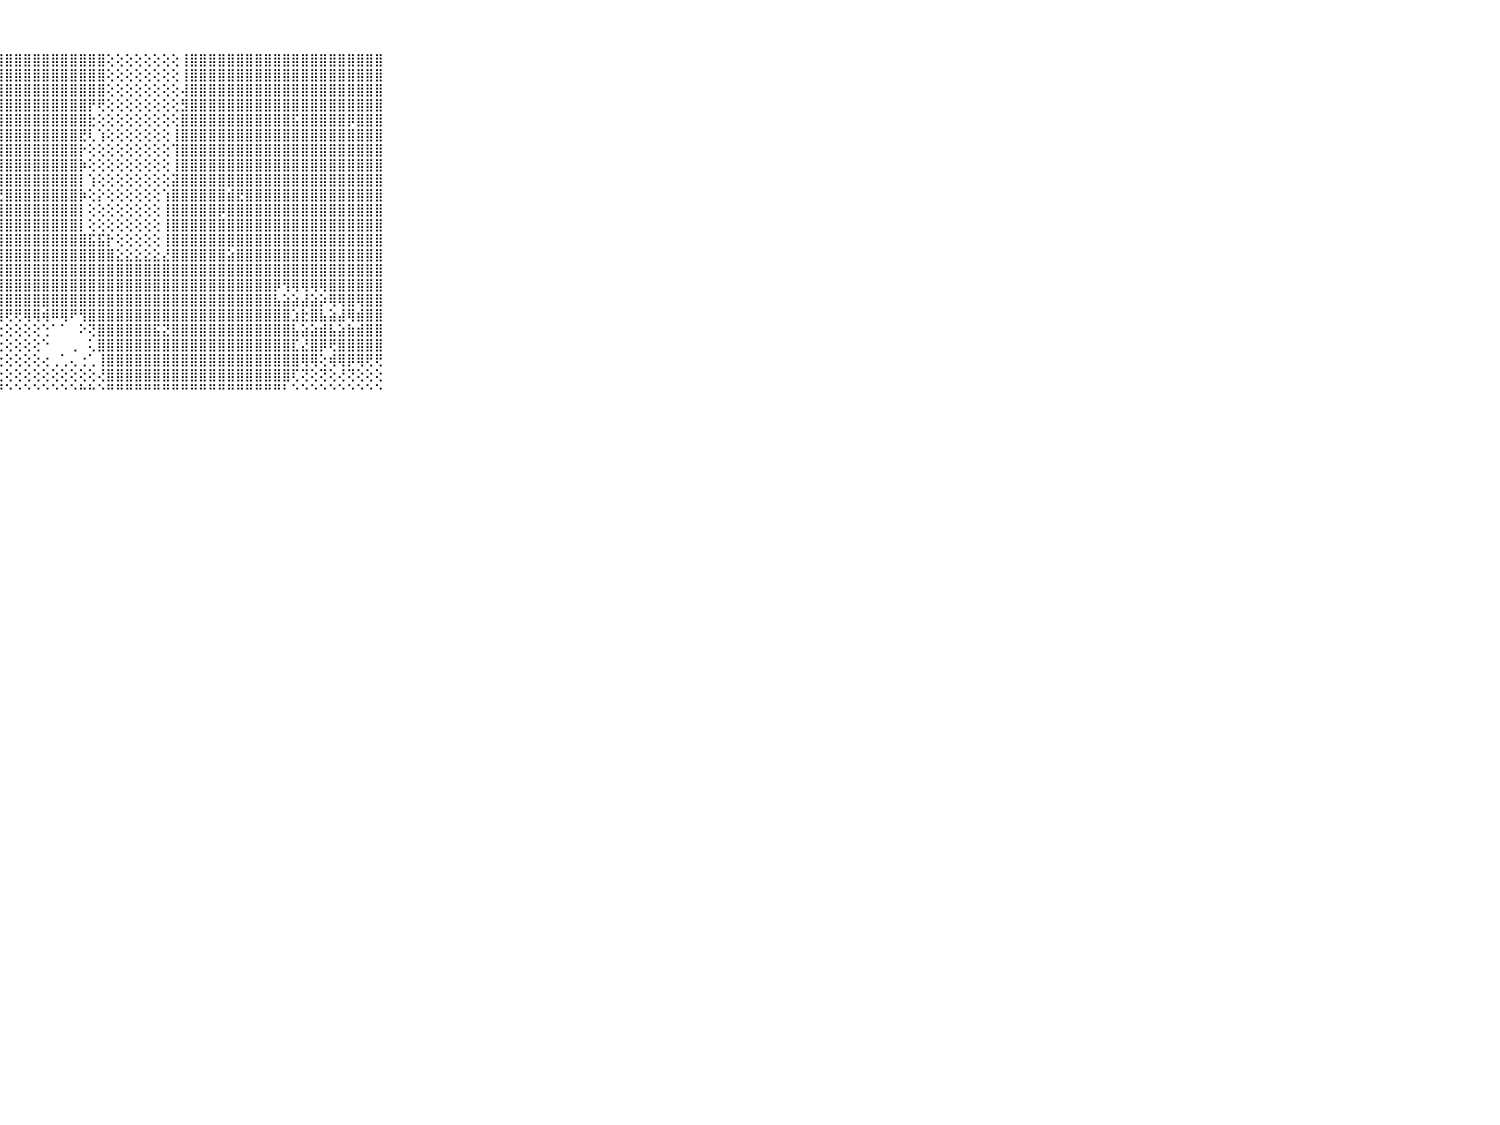

⠀⠀⠀⠀⠀⠀⠀⠀⠀⠀⠀⢸⣿⣿⣿⣿⣿⣿⣿⣿⣿⣿⣿⣿⣿⣿⣿⣿⣿⣿⣿⣿⣿⣿⣿⣿⣿⣿⣿⢕⢕⢕⢕⢕⢕⢕⢕⢸⣿⣿⣿⣿⣿⣿⣿⣿⣿⣿⣿⣿⣿⣿⣿⣿⣿⣿⣿⣿⣿⠀⠀⠀⠀⠀⠀⠀⠀⠀⠀⠀⠀
⠀⠀⠀⠀⠀⠀⠀⠀⠀⠀⠀⢸⣿⣿⣿⣿⣿⣿⣿⣿⣿⣿⣿⣿⣿⣿⣿⣿⣿⣿⣿⣿⣿⣿⣿⣿⣿⣿⣿⢕⢕⢕⢕⢕⢕⢕⢕⢸⣿⣿⣿⣿⣿⣿⣿⣿⣿⣿⣿⣿⣿⣿⣿⣿⣿⣿⣿⣿⣿⠀⠀⠀⠀⠀⠀⠀⠀⠀⠀⠀⠀
⠀⠀⠀⠀⠀⠀⠀⠀⠀⠀⠀⢸⣿⣿⣿⣿⣿⣿⣿⣿⣿⣿⣿⣿⣿⣿⣿⣿⣿⣿⣿⣿⣿⣿⣿⣿⣿⣿⣿⢕⢕⢕⢕⢕⢕⢕⢕⢼⣿⣿⣿⣿⣿⣿⣿⣿⣿⣿⣿⣿⣿⣿⣿⣿⣿⣿⣿⣿⣿⠀⠀⠀⠀⠀⠀⠀⠀⠀⠀⠀⠀
⠀⠀⠀⠀⠀⠀⠀⠀⠀⠀⠀⢸⣿⣿⣿⣿⣿⣿⣿⣿⣿⣿⣿⣿⣿⣿⣿⣿⣿⣿⣿⣿⣿⣿⣿⣿⣿⡟⢟⢕⢕⢕⢕⢕⢕⢕⢕⣻⣿⣿⣿⣿⣿⣿⣿⣿⣿⣿⣿⣿⣿⣿⣿⣿⣿⣿⣿⣿⣿⠀⠀⠀⠀⠀⠀⠀⠀⠀⠀⠀⠀
⠀⠀⠀⠀⠀⠀⠀⠀⠀⠀⠀⢸⣿⣿⣿⣿⣿⣿⣿⣿⣿⣿⣿⣿⣿⣿⣿⣿⣿⣿⣿⣿⣿⣿⣿⣿⣿⣗⢕⢕⢕⢕⢕⢕⢕⢕⢕⣿⣿⣿⣿⣿⣿⣿⣿⣿⣿⣿⣿⣯⣿⣿⣿⣿⣿⡿⣿⣿⣿⠀⠀⠀⠀⠀⠀⠀⠀⠀⠀⠀⠀
⠀⠀⠀⠀⠀⠀⠀⠀⠀⠀⠀⢸⣿⣿⣿⣿⣿⣿⣿⣿⣿⣿⣿⣿⣿⣿⣿⣿⣿⣿⣿⣿⣿⣿⣿⣿⣟⢇⢱⢕⢕⢕⢕⢕⢕⢕⢸⣿⣿⣿⣿⣿⣿⣿⣿⣿⣿⣿⣿⣿⣿⣿⣿⣿⣿⣿⣿⣿⣿⠀⠀⠀⠀⠀⠀⠀⠀⠀⠀⠀⠀
⠀⠀⠀⠀⠀⠀⠀⠀⠀⠀⠀⢸⣿⣿⣿⣿⣿⣿⣿⣿⣿⣿⣿⣿⣿⣿⣿⣿⣿⣿⣿⣿⣿⣿⣿⣿⡗⢕⢕⢕⢕⢕⢕⢕⢕⢕⢹⣿⣿⣿⣿⣿⣿⣿⣿⣿⣿⣿⣿⣿⣿⣿⣿⣿⣿⣿⣿⣿⣿⠀⠀⠀⠀⠀⠀⠀⠀⠀⠀⠀⠀
⠀⠀⠀⠀⠀⠀⠀⠀⠀⠀⠀⢸⣿⣿⣿⣿⣿⣿⣿⣿⣿⣿⣿⣿⣿⣿⣿⣿⣿⣿⣿⣿⣿⣿⣿⣿⡷⢕⢕⢕⢕⢕⢕⢕⢕⢕⢸⣿⣿⣿⣿⣿⣿⣿⣿⣿⣿⣿⣿⣿⣿⣿⣿⣿⣿⣿⣿⣿⣿⠀⠀⠀⠀⠀⠀⠀⠀⠀⠀⠀⠀
⠀⠀⠀⠀⠀⠀⠀⠀⠀⠀⠀⢸⣿⣿⣿⣿⣿⣿⣿⣿⣿⣿⣿⣿⣿⣿⣿⣿⣿⣿⣿⣿⣿⣿⣿⣿⡇⢱⢕⢕⢕⢕⢕⢕⢕⢕⣽⣿⣿⣿⣿⣿⣿⣿⣿⣿⣿⣿⣿⣿⣿⣿⣿⣿⣿⣿⣿⣿⣿⠀⠀⠀⠀⠀⠀⠀⠀⠀⠀⠀⠀
⠀⠀⠀⠀⠀⠀⠀⠀⠀⠀⠀⢸⣿⣿⣿⣿⣿⣿⣿⣿⣿⣿⣿⣿⣿⣿⣿⣟⣿⣿⣿⣿⣿⣿⣿⣿⡷⢕⡕⢕⢕⢕⢕⢕⢕⢱⣿⣿⣿⣿⣿⣿⣾⣟⣿⣿⣿⣿⣿⣿⣿⣿⣿⣿⣿⣿⣿⣿⣿⠀⠀⠀⠀⠀⠀⠀⠀⠀⠀⠀⠀
⠀⠀⠀⠀⠀⠀⠀⠀⠀⠀⠀⢸⣿⣿⣿⣿⣿⣿⣿⣿⣿⣿⣿⣿⣿⣿⣿⣿⣿⣿⣿⣿⣿⣿⣿⣿⡇⢕⢕⢕⢕⢕⢕⢕⢕⢸⣿⣿⣿⣿⣿⡿⣿⣿⣿⣿⣿⣿⣿⣿⣿⣿⣿⣿⣿⣿⣿⣿⣿⠀⠀⠀⠀⠀⠀⠀⠀⠀⠀⠀⠀
⠀⠀⠀⠀⠀⠀⠀⠀⠀⠀⠀⢸⣿⣿⣿⣿⣿⣿⣿⣿⣿⣿⣿⣿⣿⣿⣿⣿⣿⣿⣿⣿⣿⣿⣿⣿⡇⢕⢕⢕⢕⢕⢕⢕⢕⢸⣿⣿⣿⣿⣿⣿⣿⣿⣿⣿⣿⣿⣿⣿⣿⣿⣿⣿⣿⣿⣿⣿⣿⠀⠀⠀⠀⠀⠀⠀⠀⠀⠀⠀⠀
⠀⠀⠀⠀⠀⠀⠀⠀⠀⠀⠀⢸⣿⣿⣿⣿⣿⣿⣿⣿⣿⣿⣿⣿⣿⣿⣿⣿⣿⣿⣿⣿⣿⣿⣿⣿⣿⣯⣯⡗⢕⢕⢕⢕⢕⢸⣿⣿⣿⣿⣿⣿⣿⣿⣿⣿⣿⣿⣿⣿⣿⣿⣿⣿⣿⣿⣿⣿⣿⠀⠀⠀⠀⠀⠀⠀⠀⠀⠀⠀⠀
⠀⠀⠀⠀⠀⠀⠀⠀⠀⠀⠀⢸⣿⣿⣿⣿⣿⣿⣿⣿⣿⣿⣿⣿⣿⣿⣿⣿⣿⣿⣿⣿⣿⣿⣿⣿⣿⣿⣿⣿⣕⣕⣕⣕⣕⣜⣿⣿⣿⣿⣿⣿⣵⣿⣿⣿⣿⣿⣿⣿⣿⣿⣿⣿⣿⣿⣿⣿⣿⠀⠀⠀⠀⠀⠀⠀⠀⠀⠀⠀⠀
⠀⠀⠀⠀⠀⠀⠀⠀⠀⠀⠀⢸⣿⣿⣿⣿⣿⣿⢿⣿⣿⣿⣿⣿⣿⣿⣿⣿⣿⣿⣿⣿⣿⣿⣿⣿⣿⣿⣿⣿⣿⣿⣿⣿⣿⣿⣿⣿⣿⣿⣿⣿⣿⣿⣿⣿⣿⣿⣿⣿⣿⣿⣿⣿⣿⣿⣿⣿⣿⠀⠀⠀⠀⠀⠀⠀⠀⠀⠀⠀⠀
⠀⠀⠀⠀⠀⠀⠀⠀⠀⠀⠀⢸⣿⣿⣿⣿⣿⣿⣿⣿⣿⣿⣿⣿⣿⣿⣿⣿⣿⣿⣿⣿⣿⣿⣿⣿⣿⣿⣿⣿⣿⣿⣿⣿⣿⣿⣿⣿⣿⣿⣿⣿⣿⣿⣿⣿⣿⡿⢻⢿⢿⢿⢿⣿⣿⣿⣿⣿⣿⠀⠀⠀⠀⠀⠀⠀⠀⠀⠀⠀⠀
⠀⠀⠀⠀⠀⠀⠀⠀⠀⠀⠀⢸⣿⣿⣿⣿⣿⣿⣿⣿⣿⣿⣿⣿⣿⣿⣿⣿⣿⣿⣿⣿⣿⣿⣿⣿⣿⣿⣿⣿⣿⣿⣿⣿⣿⣿⣿⣿⣿⣿⣿⣿⣿⣿⣿⣿⣿⣧⣵⣵⣼⣵⡵⢿⢿⣿⢿⣿⣿⠀⠀⠀⠀⠀⠀⠀⠀⠀⠀⠀⠀
⠀⠀⠀⠀⠀⠀⠀⠀⠀⠀⠀⢸⣿⣿⣿⣿⣿⣿⣿⣿⣿⣿⣿⣿⣿⣿⣿⣿⢟⢟⢿⢿⢾⠿⢿⠟⢻⣿⣿⣿⣿⣿⣿⣿⣿⣿⣿⣿⣿⣿⣿⣿⣿⣿⣿⣿⣿⣿⣿⣱⣗⣿⣧⣵⣼⢿⣾⣿⣿⠀⠀⠀⠀⠀⠀⠀⠀⠀⠀⠀⠀
⠀⠀⠀⠀⠀⠀⠀⠀⠀⠀⠀⠘⢟⢏⢝⢝⢝⢝⢝⢝⢝⢝⢕⢕⢕⢕⢕⢕⢕⢕⢕⢕⢑⠁⠁⠀⠕⢝⣿⣿⣿⣿⣿⣿⣯⣝⣿⣿⣿⣿⣿⣿⣿⣿⣿⣿⣿⣿⣿⣧⣵⣵⣾⣧⣵⣷⣾⣿⣿⠀⠀⠀⠀⠀⠀⠀⠀⠀⠀⠀⠀
⠀⠀⠀⠀⠀⠀⠀⠀⠀⠀⠀⠀⢕⢕⢕⢕⢕⢕⢕⢕⢕⢕⢕⢕⢕⢕⢕⢕⢕⢕⢕⢕⠑⠀⠀⢀⠀⢅⣿⣿⣿⣿⣿⣿⣿⣿⣿⣿⣿⣿⣿⣿⣿⣿⣿⣿⣿⣿⣿⣏⣜⣿⡿⢟⣿⣿⣿⣿⣿⠀⠀⠀⠀⠀⠀⠀⠀⠀⠀⠀⠀
⠀⠀⠀⠀⠀⠀⠀⠀⠀⠀⠀⠀⢕⢕⢕⢕⢕⢕⢕⢕⢕⢕⢱⢕⢕⢕⢕⢕⢕⢕⢕⢕⢔⢀⢁⢄⢐⢁⢸⣿⣿⣿⣿⣿⣿⣿⣿⣿⣿⣿⣿⣿⣿⣿⣿⣿⣿⣿⣿⣿⢿⢿⢕⢾⢿⡿⢿⢟⢟⠀⠀⠀⠀⠀⠀⠀⠀⠀⠀⠀⠀
⠀⠀⠀⠀⠀⠀⠀⠀⠀⠀⠀⠀⢕⢕⢕⢕⣕⢕⢕⣱⣕⢕⢱⢷⢜⢜⢕⢕⢕⢕⢕⢕⢕⢕⢕⢕⢕⢕⢜⣿⣿⣿⣿⣿⣿⣿⣿⣿⣿⣿⣿⣿⣿⣿⣿⣿⣿⣿⣿⢏⢝⢕⢝⢕⢜⢝⢕⢕⢕⠀⠀⠀⠀⠀⠀⠀⠀⠀⠀⠀⠀
⠀⠀⠀⠀⠀⠀⠀⠀⠀⠀⠀⠑⠑⠑⠑⠘⠑⠑⠑⠑⠑⠑⠑⠑⠑⠑⠑⠙⠑⠑⠑⠑⠑⠑⠑⠑⠓⠓⠑⠛⠛⠛⠛⠛⠛⠛⠛⠛⠛⠛⠛⠛⠛⠛⠛⠛⠛⠛⠃⠑⠑⠑⠑⠑⠑⠑⠑⠑⠑⠀⠀⠀⠀⠀⠀⠀⠀⠀⠀⠀⠀